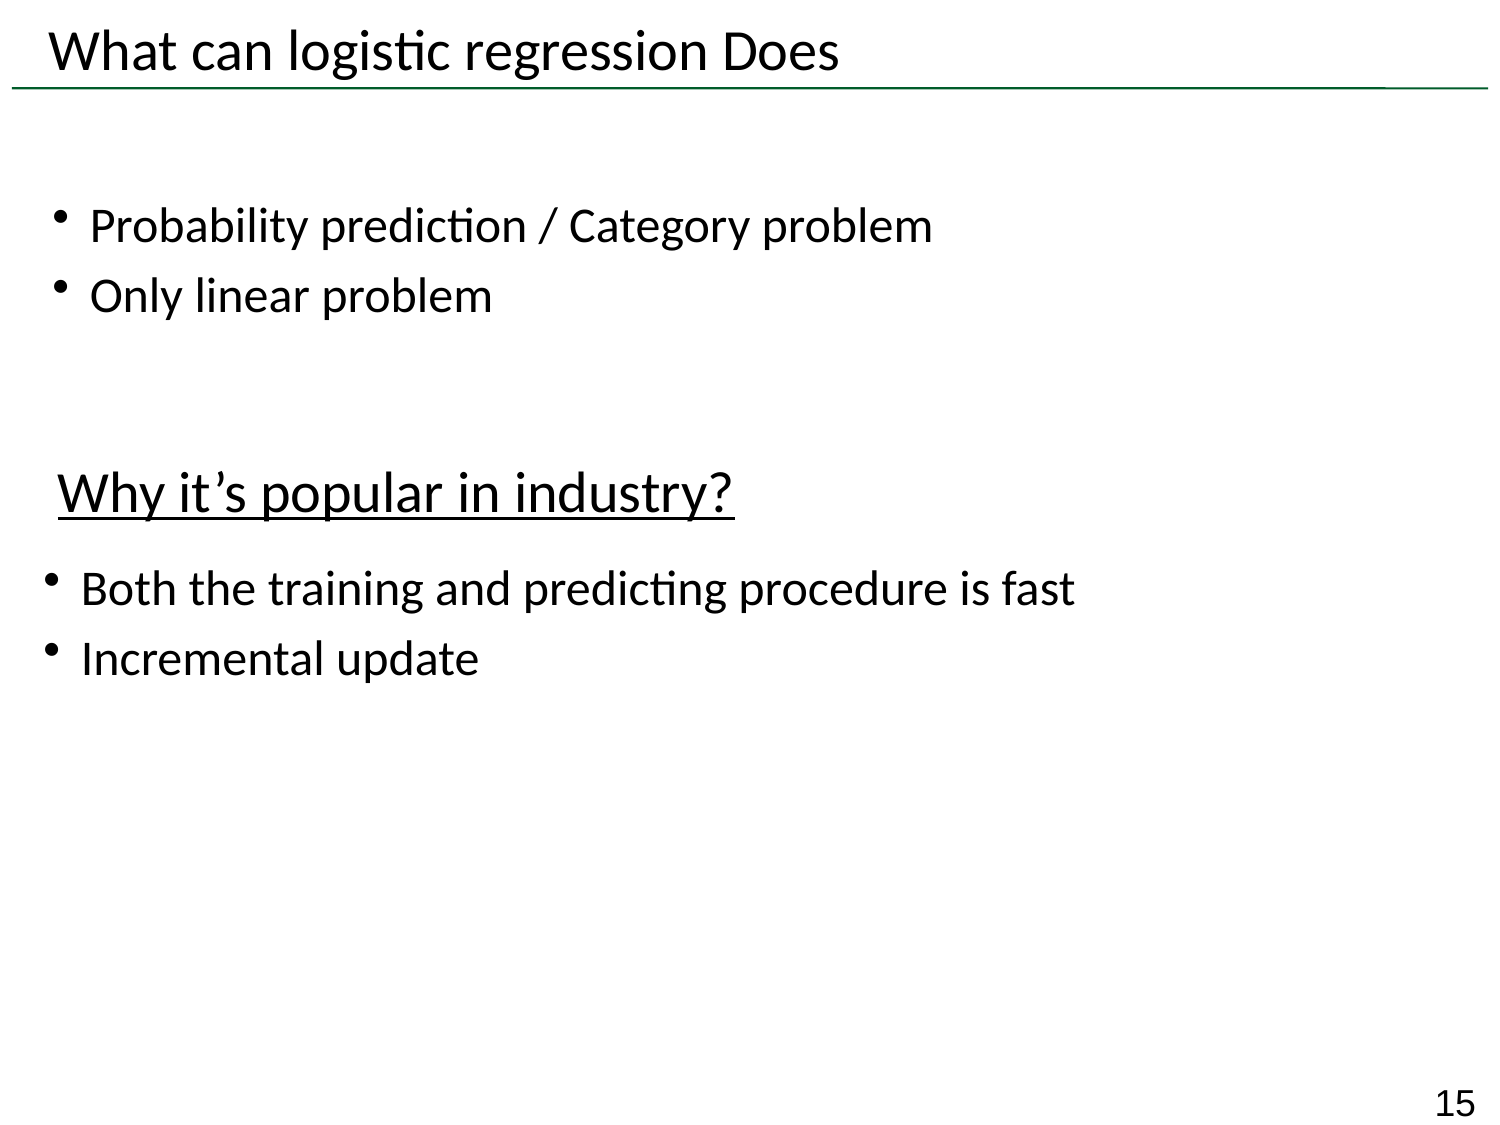

# What can logistic regression Does
Probability prediction / Category problem
Only linear problem
Why it’s popular in industry?
Both the training and predicting procedure is fast
Incremental update
15